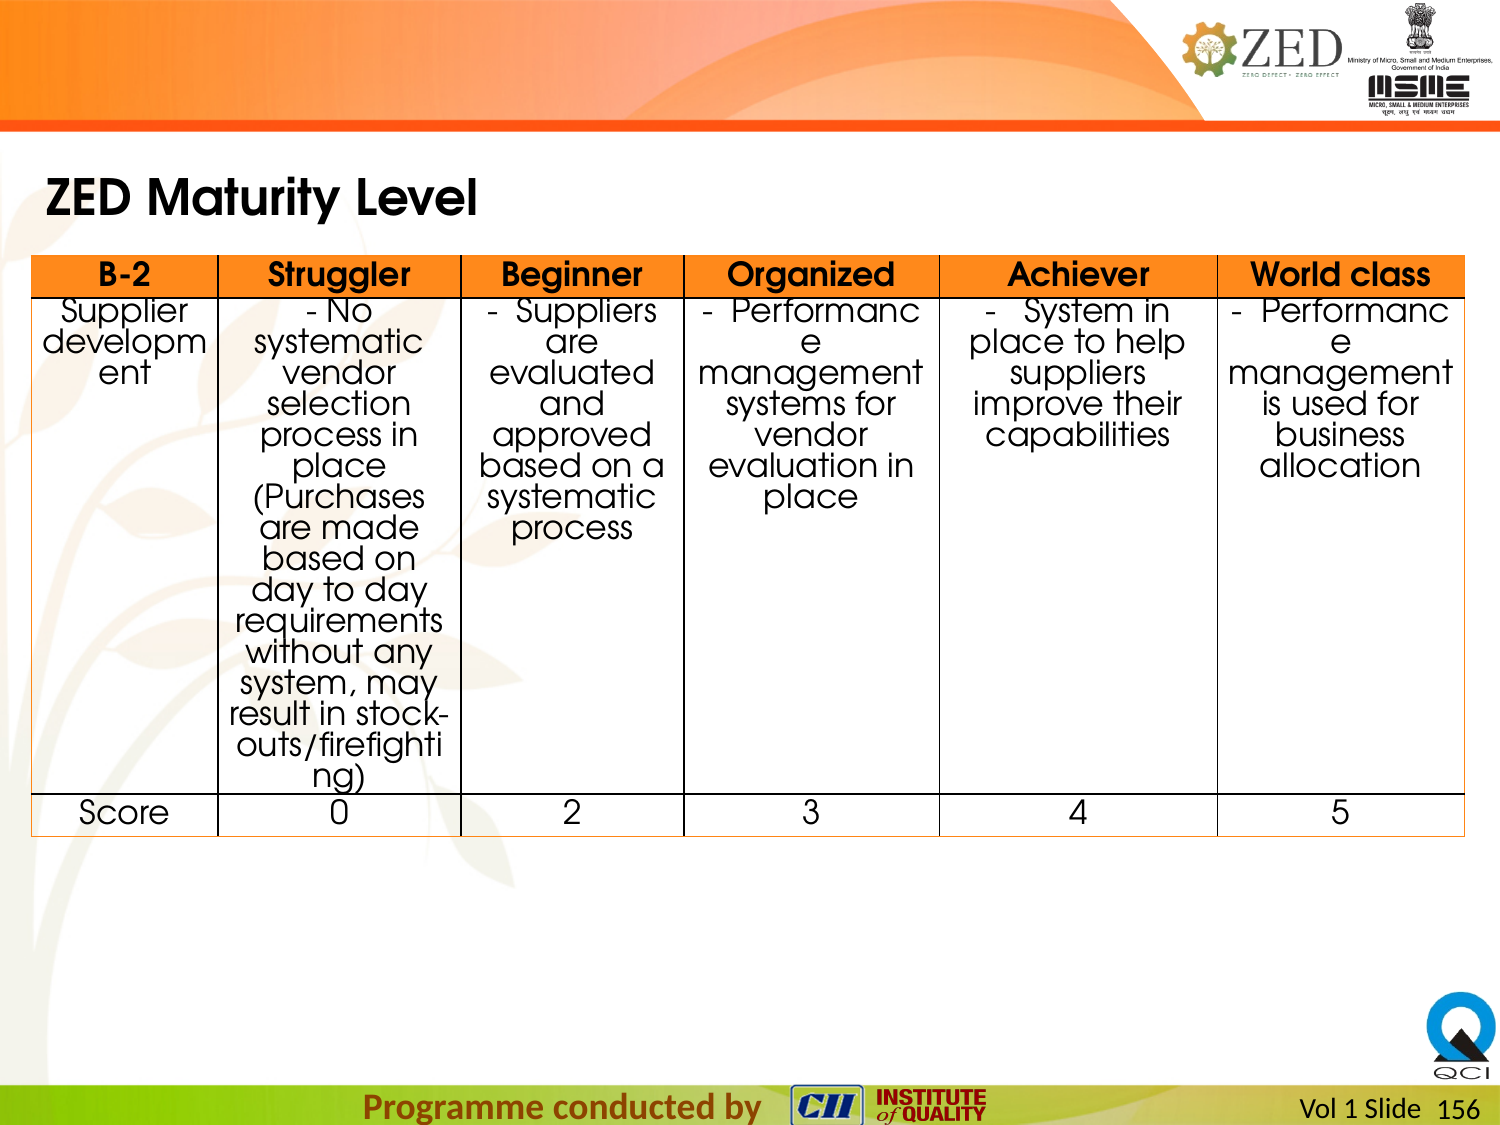

ZED Maturity Level
| B-2 | Struggler | Beginner | Organized | Achiever | World class |
| --- | --- | --- | --- | --- | --- |
| Supplier development | - No systematic vendor selection process in place (Purchases are made based on day to day requirements without any system, may result in stock-outs/firefighting) | -  Suppliers are evaluated and approved based on a systematic process | -  Performance management systems for vendor evaluation in place | -   System in place to help suppliers improve their capabilities | -  Performance management is used for business allocation |
| Score | 0 | 2 | 3 | 4 | 5 |